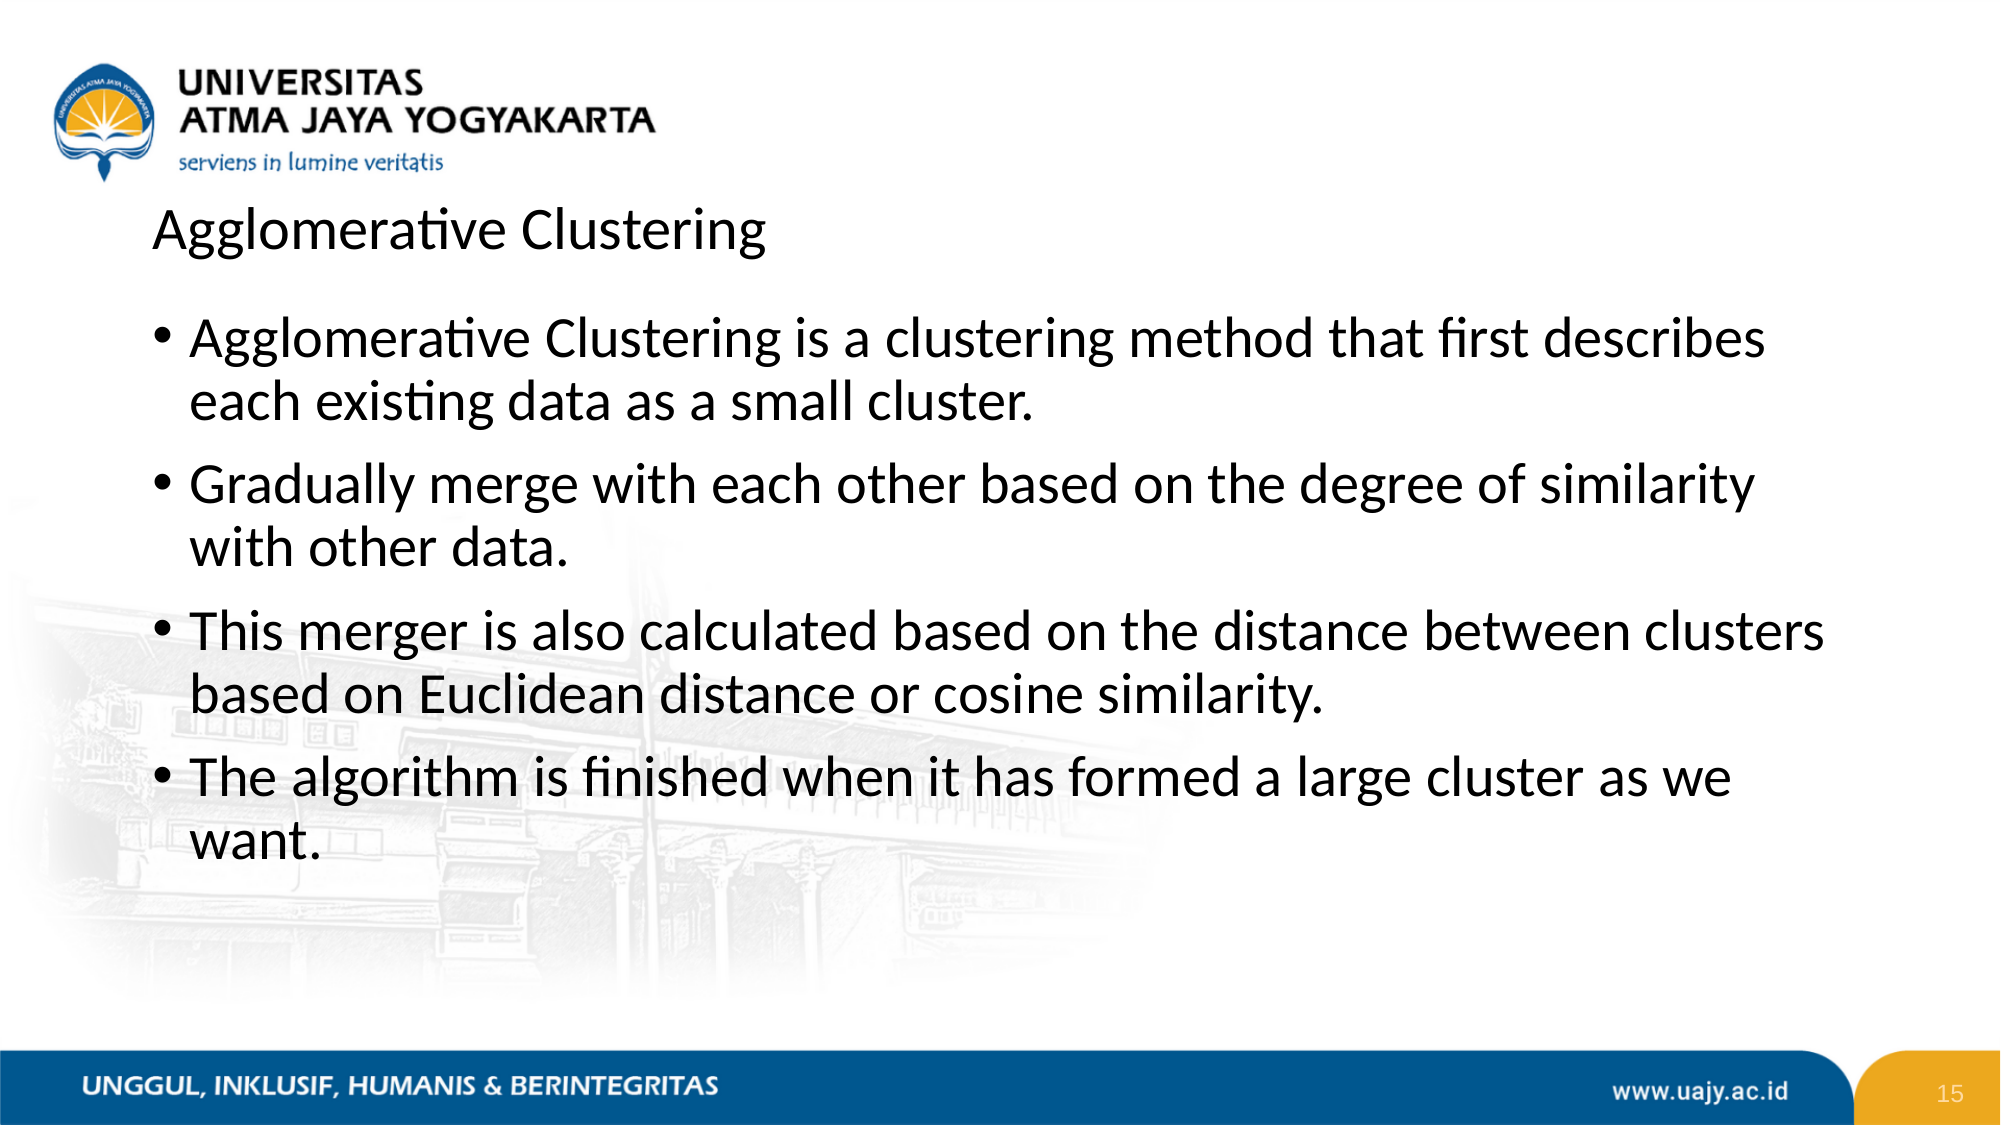

# Agglomerative Clustering
Agglomerative Clustering is a clustering method that first describes each existing data as a small cluster.
Gradually merge with each other based on the degree of similarity with other data.
This merger is also calculated based on the distance between clusters based on Euclidean distance or cosine similarity.
The algorithm is finished when it has formed a large cluster as we want.
15